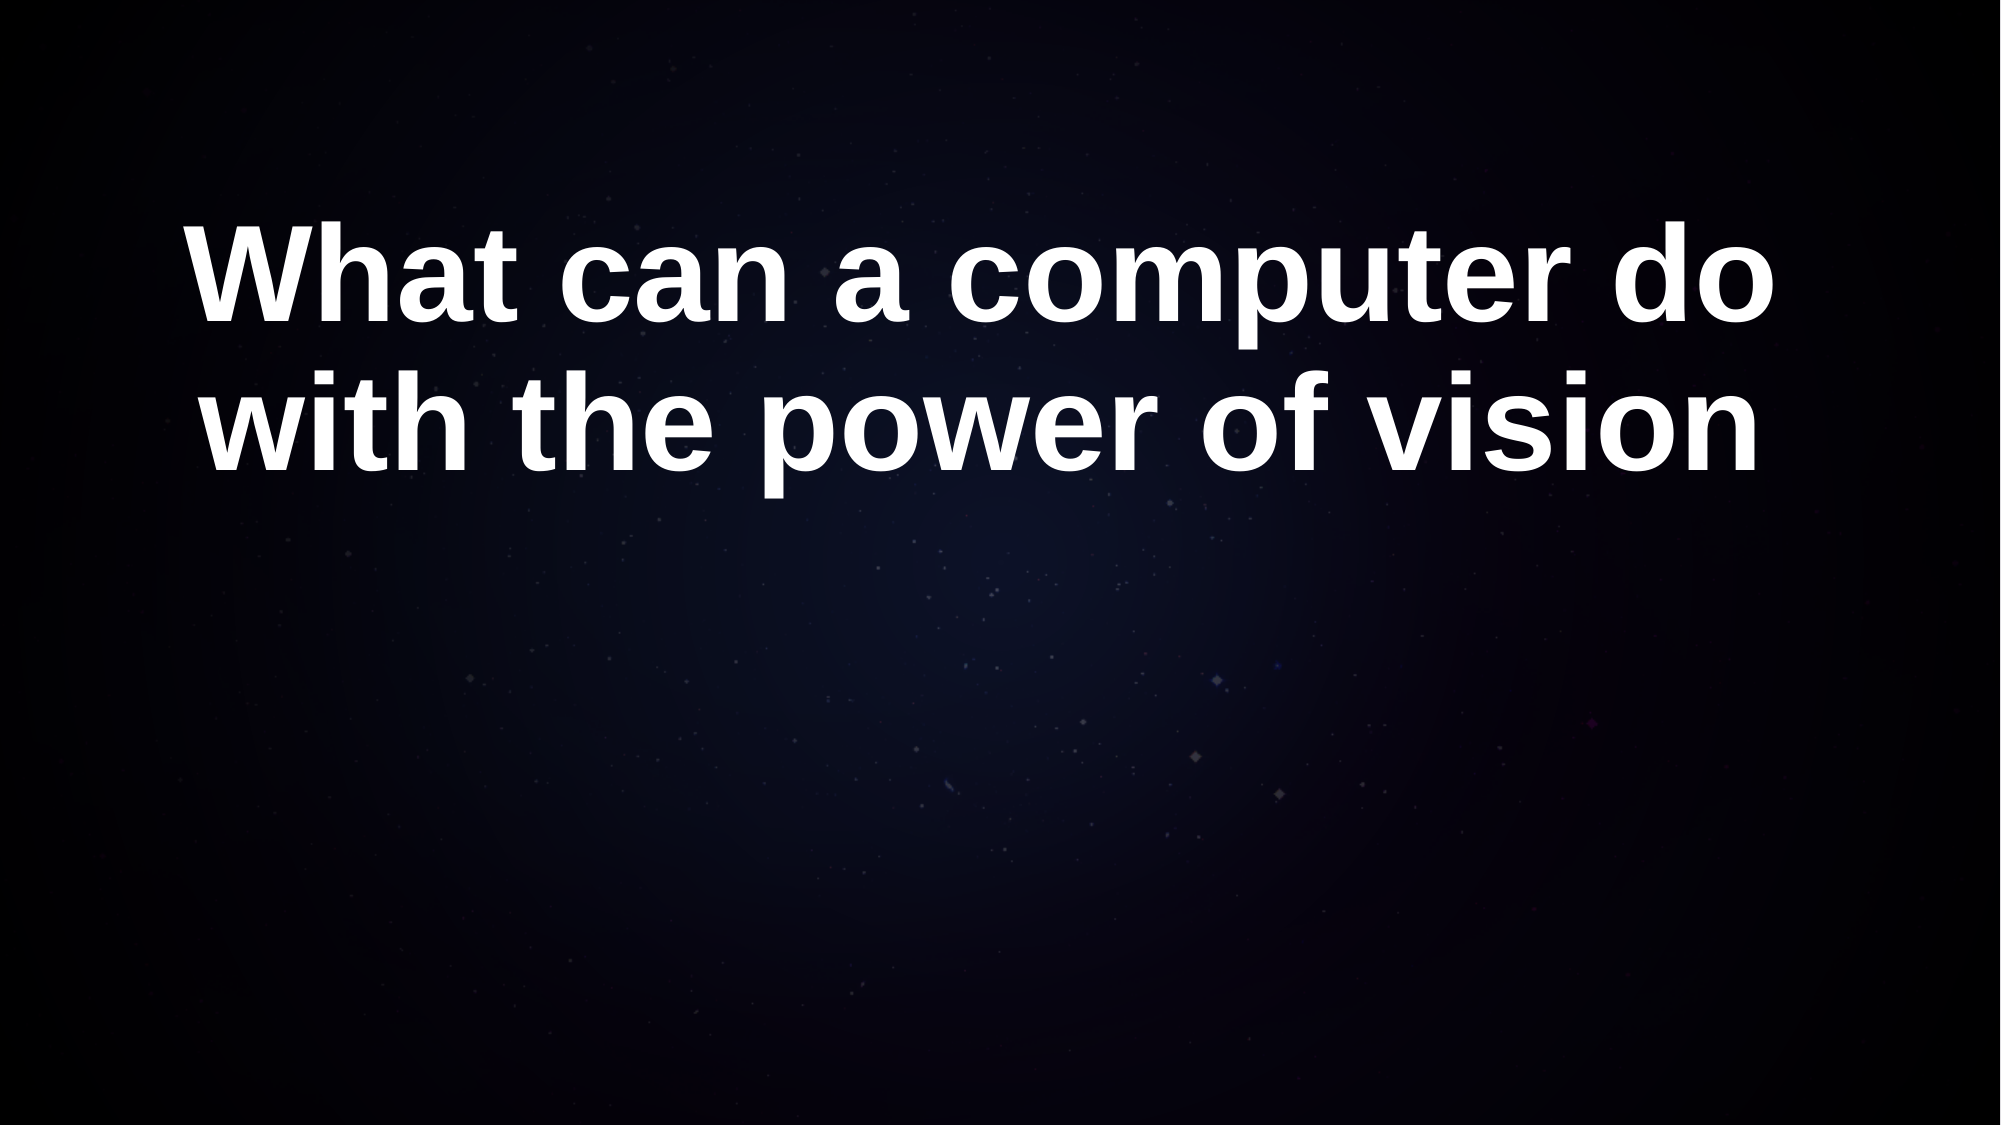

What can a computer do with the power of vision